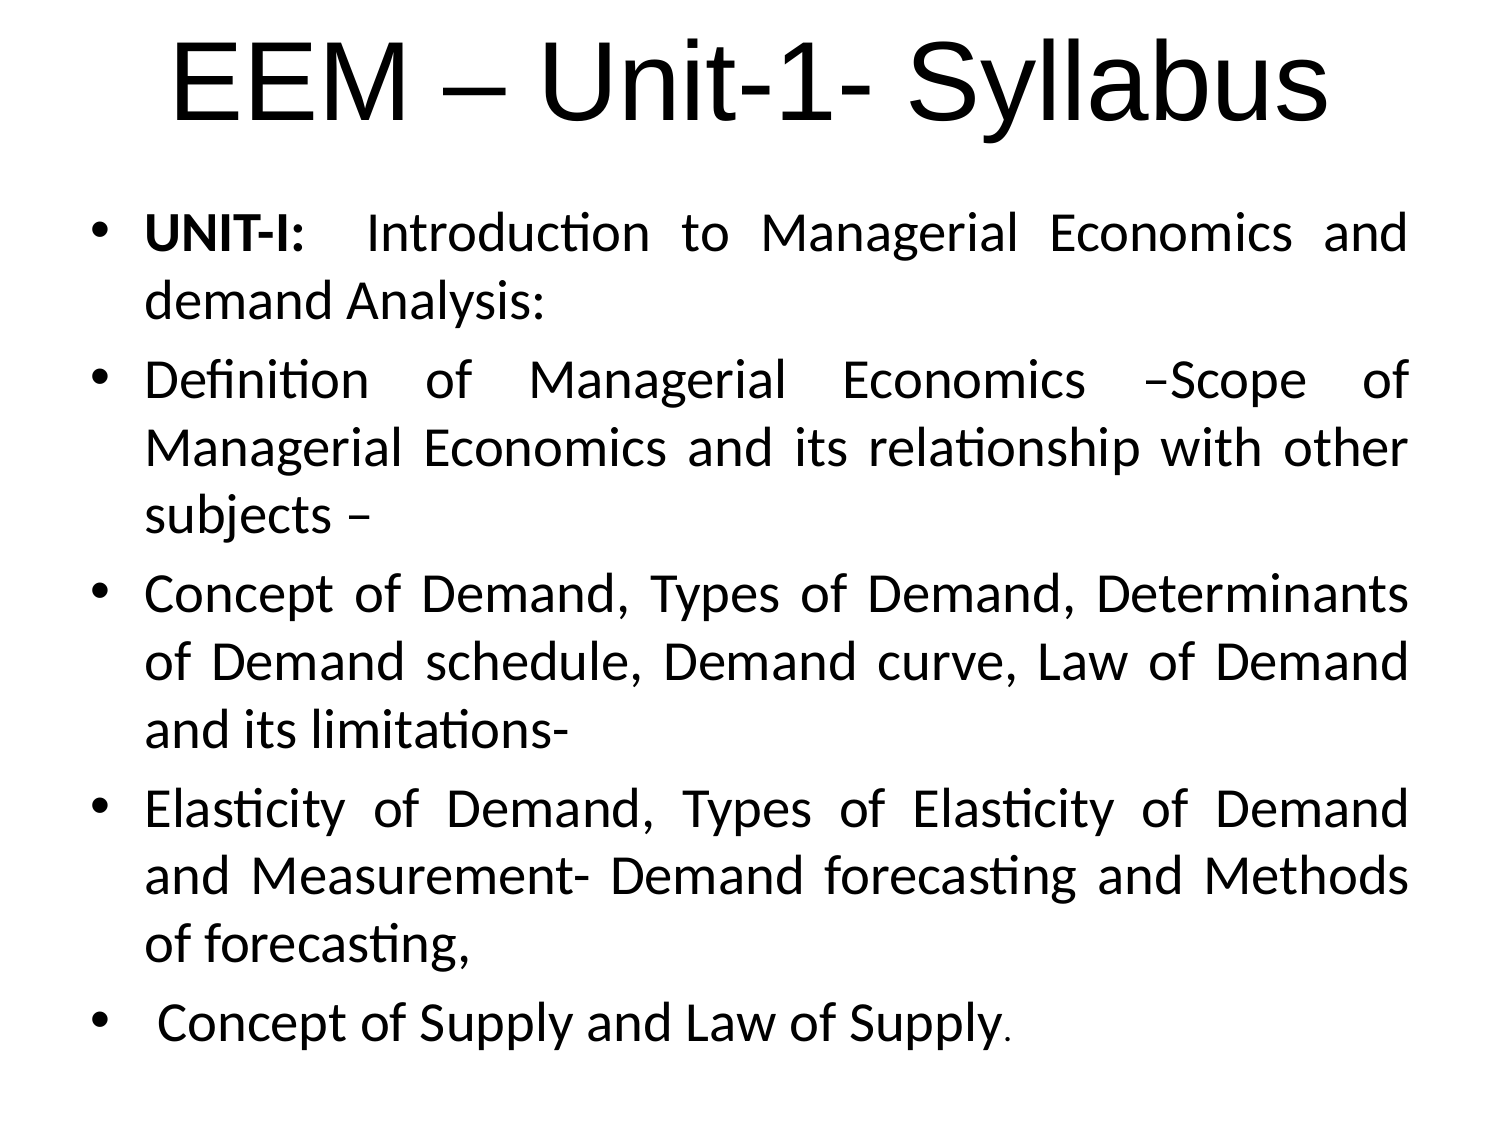

# EEM – Unit-1- Syllabus
UNIT-I:  Introduction to Managerial Economics and demand Analysis:
Definition of Managerial Economics –Scope of Managerial Economics and its relationship with other subjects –
Concept of Demand, Types of Demand, Determinants of Demand schedule, Demand curve, Law of Demand and its limitations-
Elasticity of Demand, Types of Elasticity of Demand and Measurement- Demand forecasting and Methods of forecasting,
 Concept of Supply and Law of Supply.